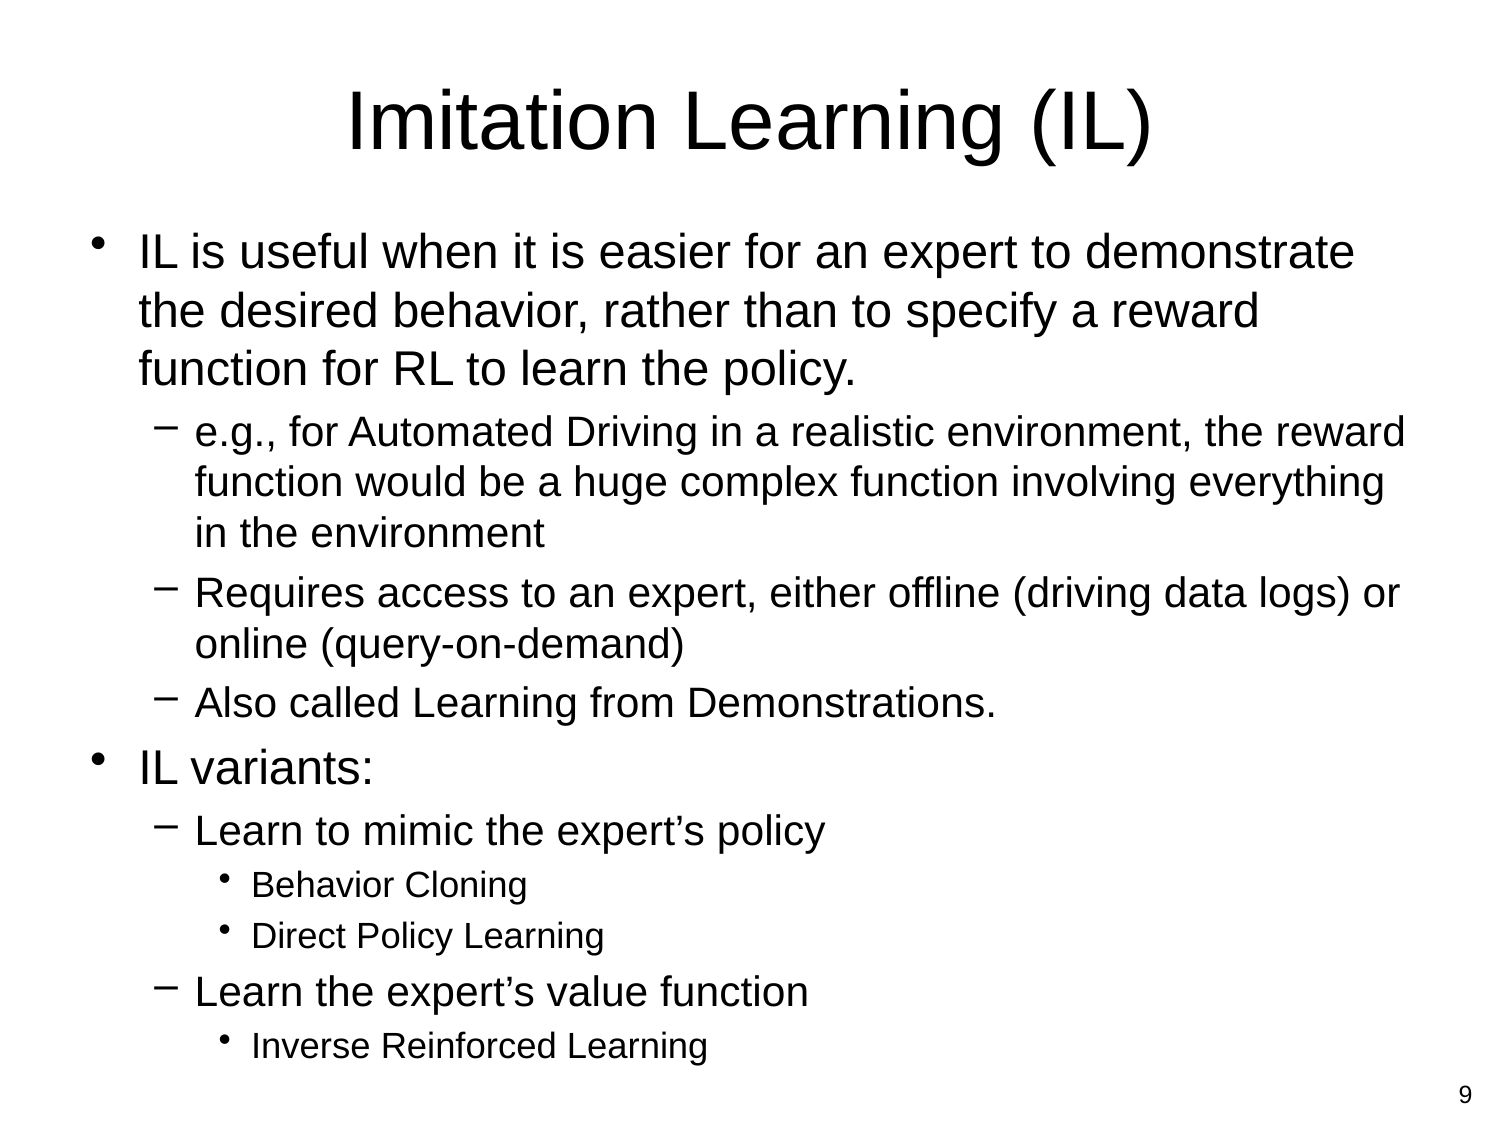

# Imitation Learning (IL)
IL is useful when it is easier for an expert to demonstrate the desired behavior, rather than to specify a reward function for RL to learn the policy.
e.g., for Automated Driving in a realistic environment, the reward function would be a huge complex function involving everything in the environment
Requires access to an expert, either offline (driving data logs) or online (query-on-demand)
Also called Learning from Demonstrations.
IL variants:
Learn to mimic the expert’s policy
Behavior Cloning
Direct Policy Learning
Learn the expert’s value function
Inverse Reinforced Learning
9